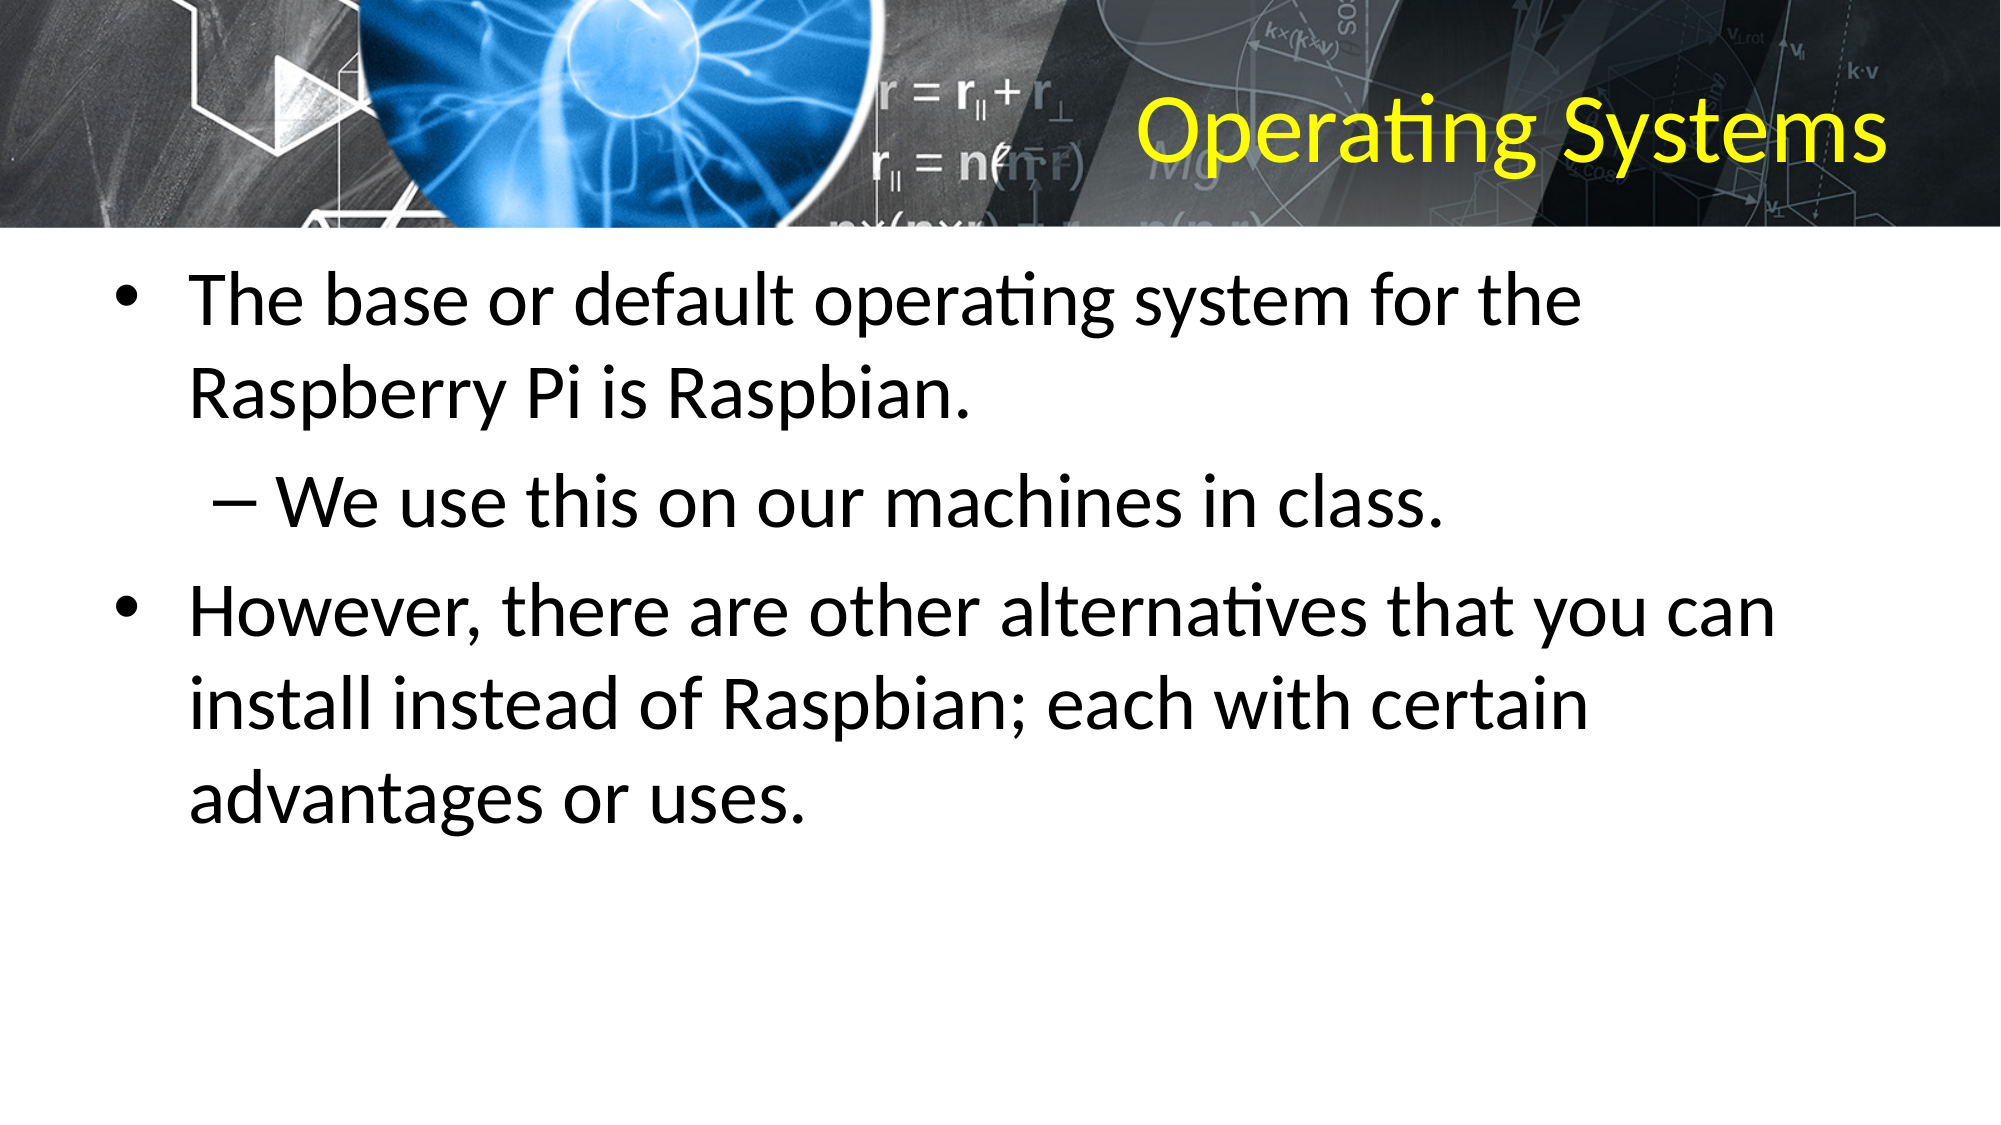

# Operating Systems
The base or default operating system for the Raspberry Pi is Raspbian.
We use this on our machines in class.
However, there are other alternatives that you can install instead of Raspbian; each with certain advantages or uses.